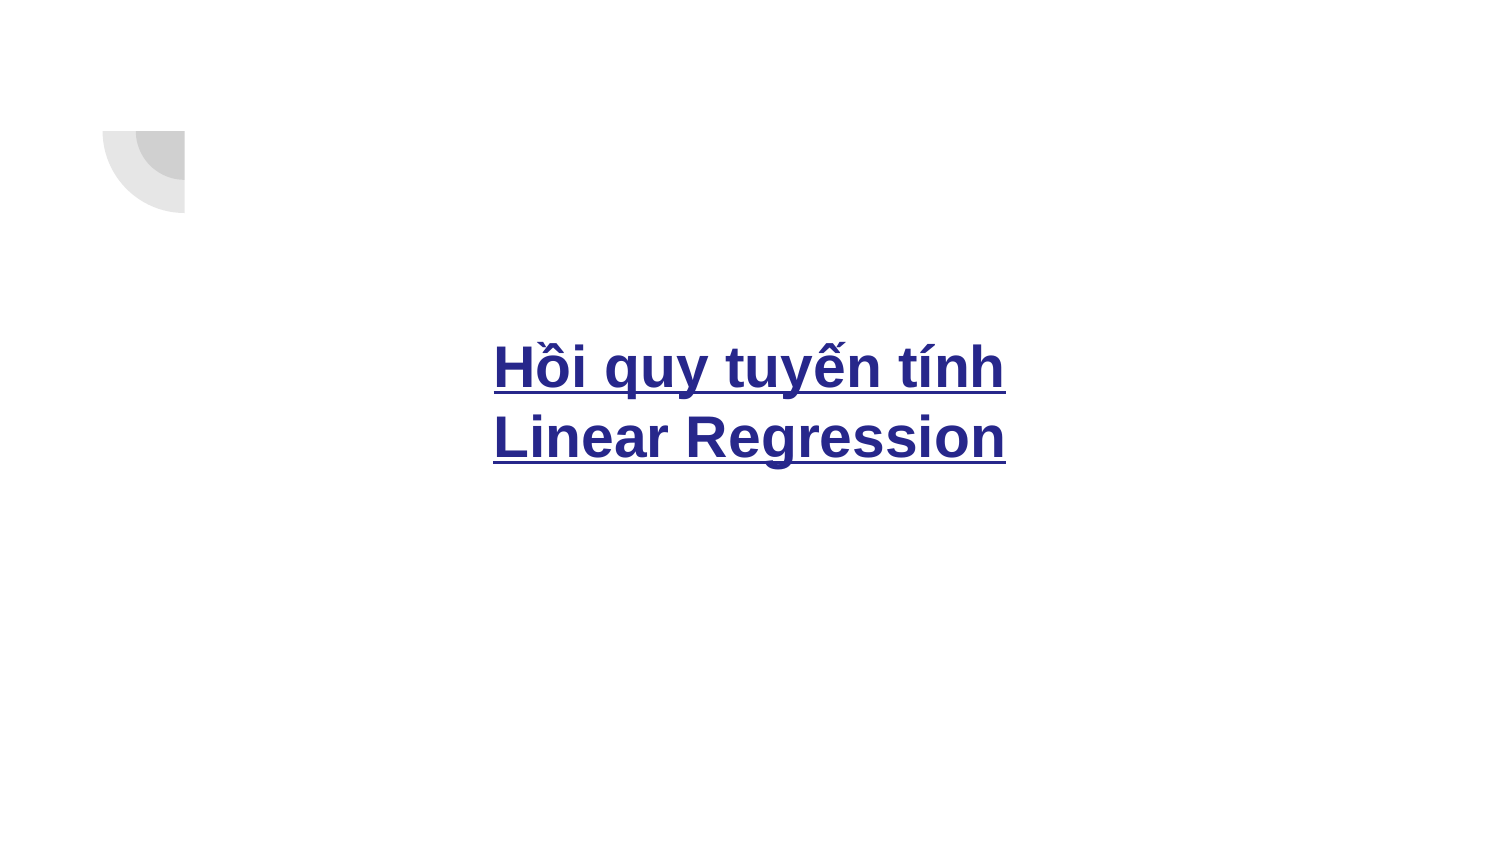

# Hồi quy tuyến tính
Linear Regression